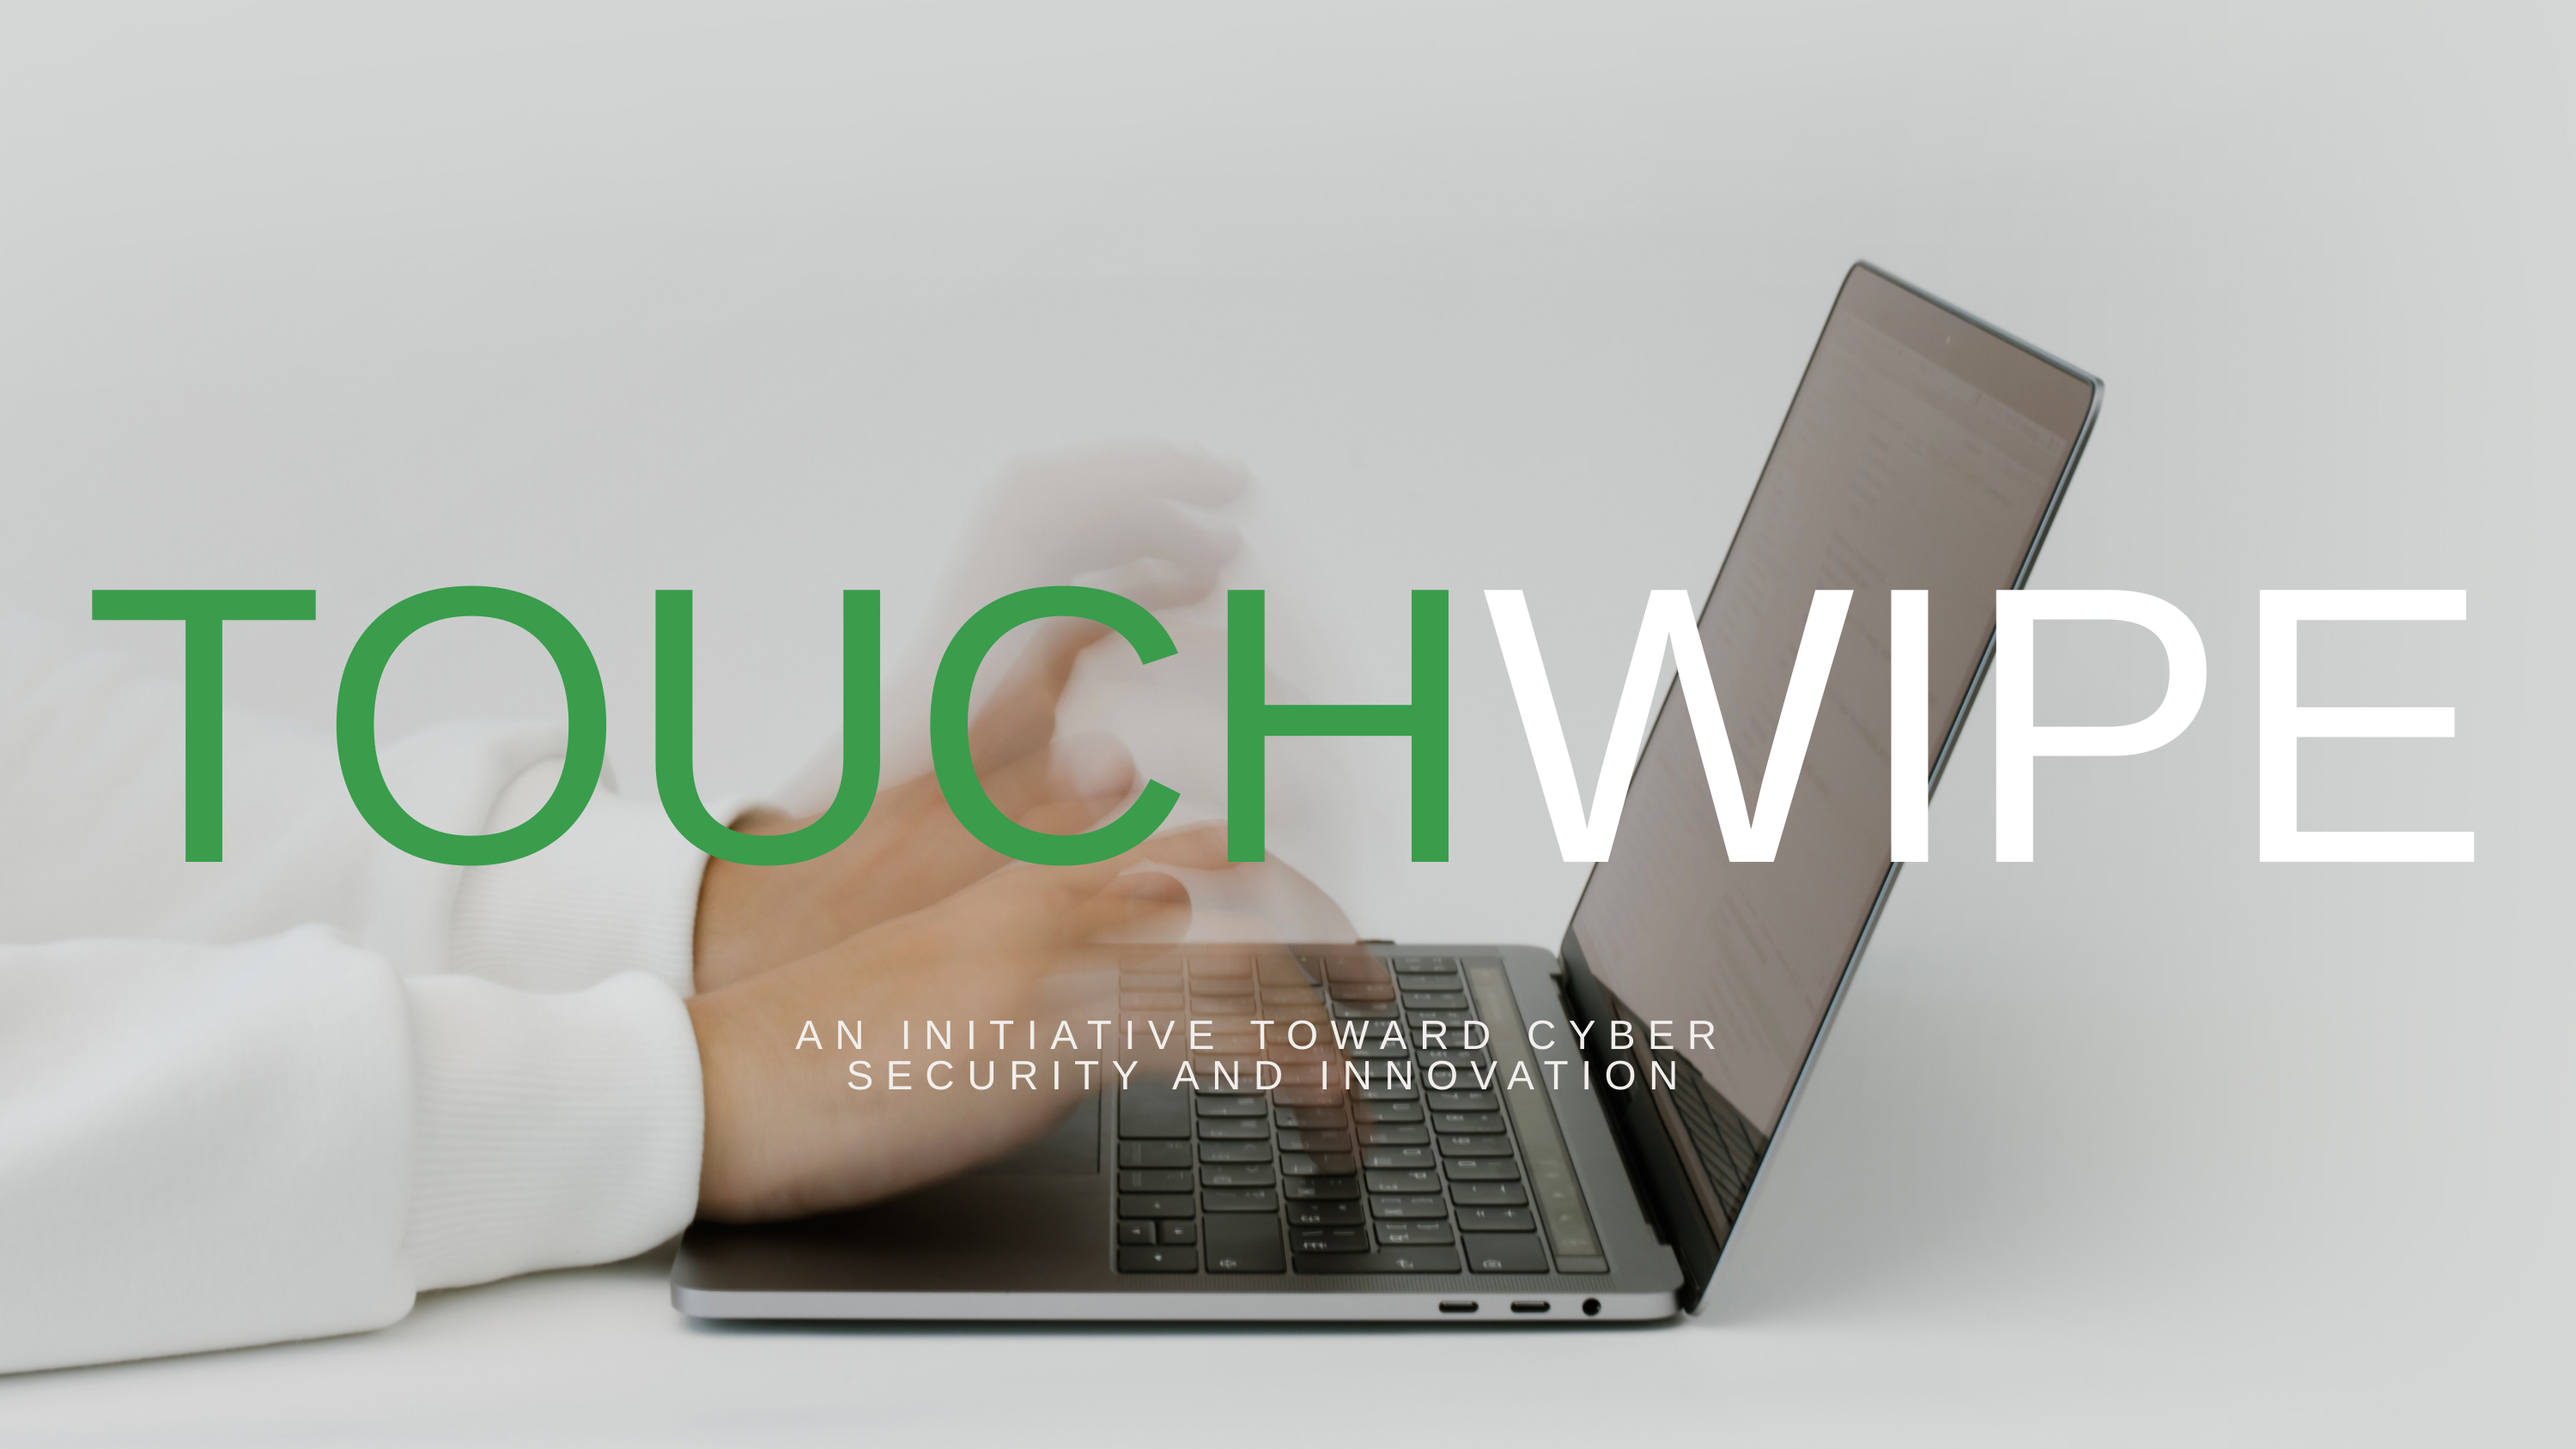

TOUCHWIPE
AN INITIATIVE TOWARD CYBER SECURITY AND INNOVATION